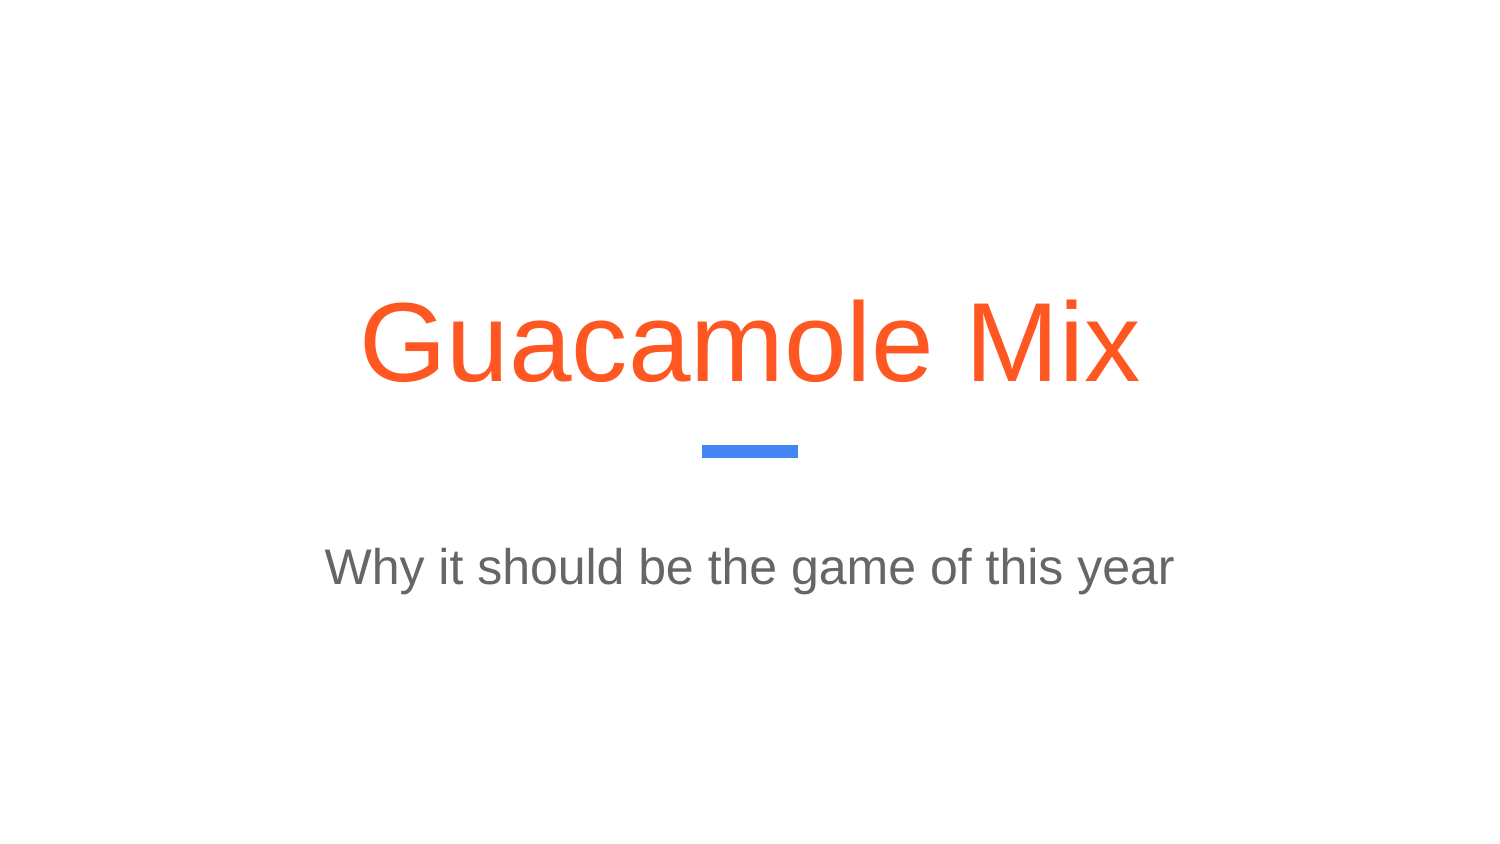

# Guacamole Mix
Why it should be the game of this year